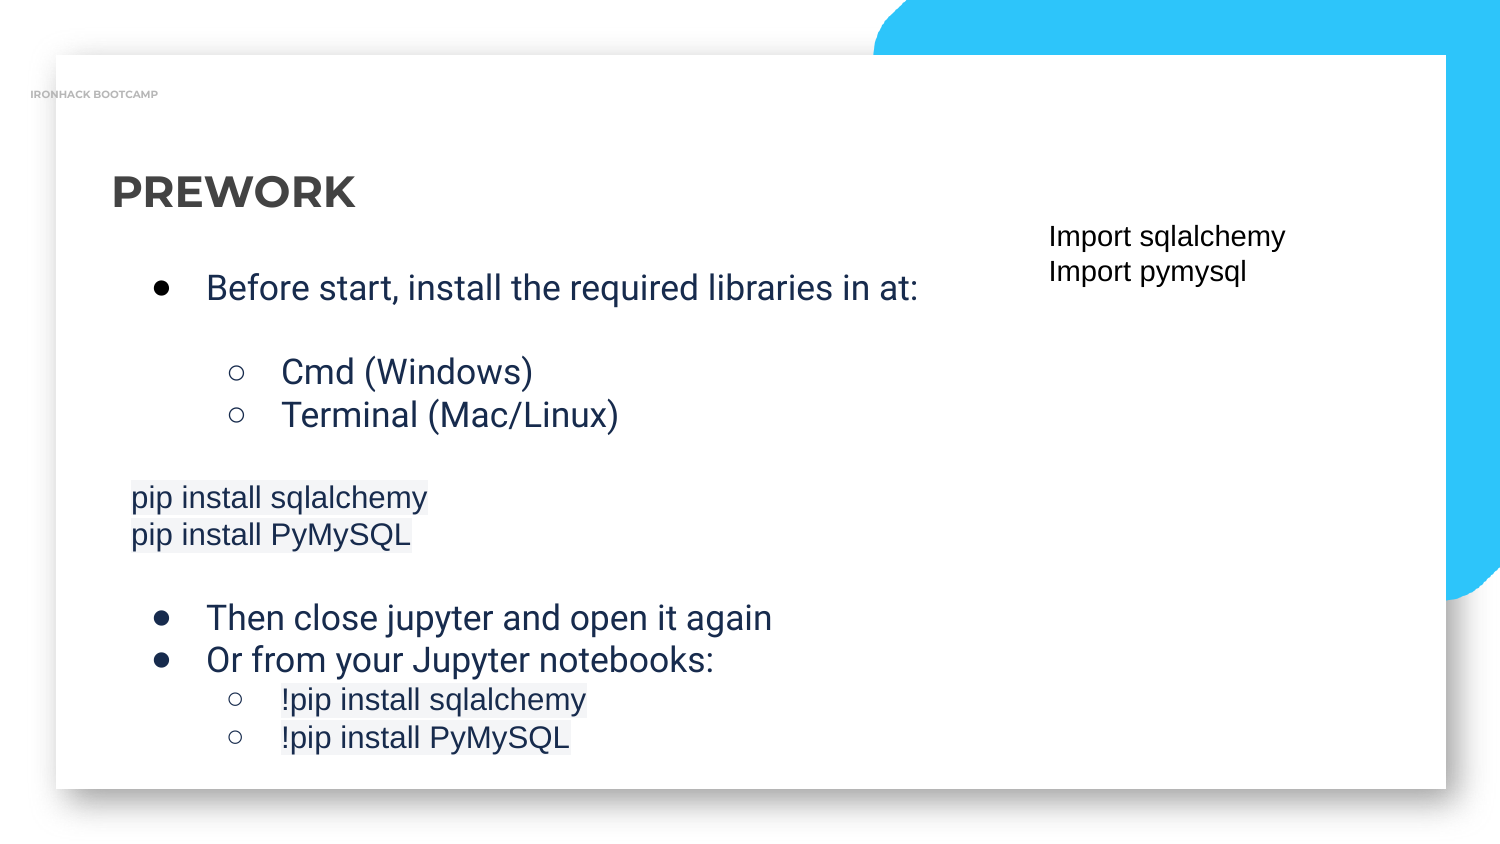

IRONHACK BOOTCAMP
PREWORK
Import sqlalchemy
Import pymysql
Before start, install the required libraries in at:

Cmd (Windows)
Terminal (Mac/Linux)

pip install sqlalchemy
pip install PyMySQL

Then close jupyter and open it again
Or from your Jupyter notebooks:
!pip install sqlalchemy
!pip install PyMySQL